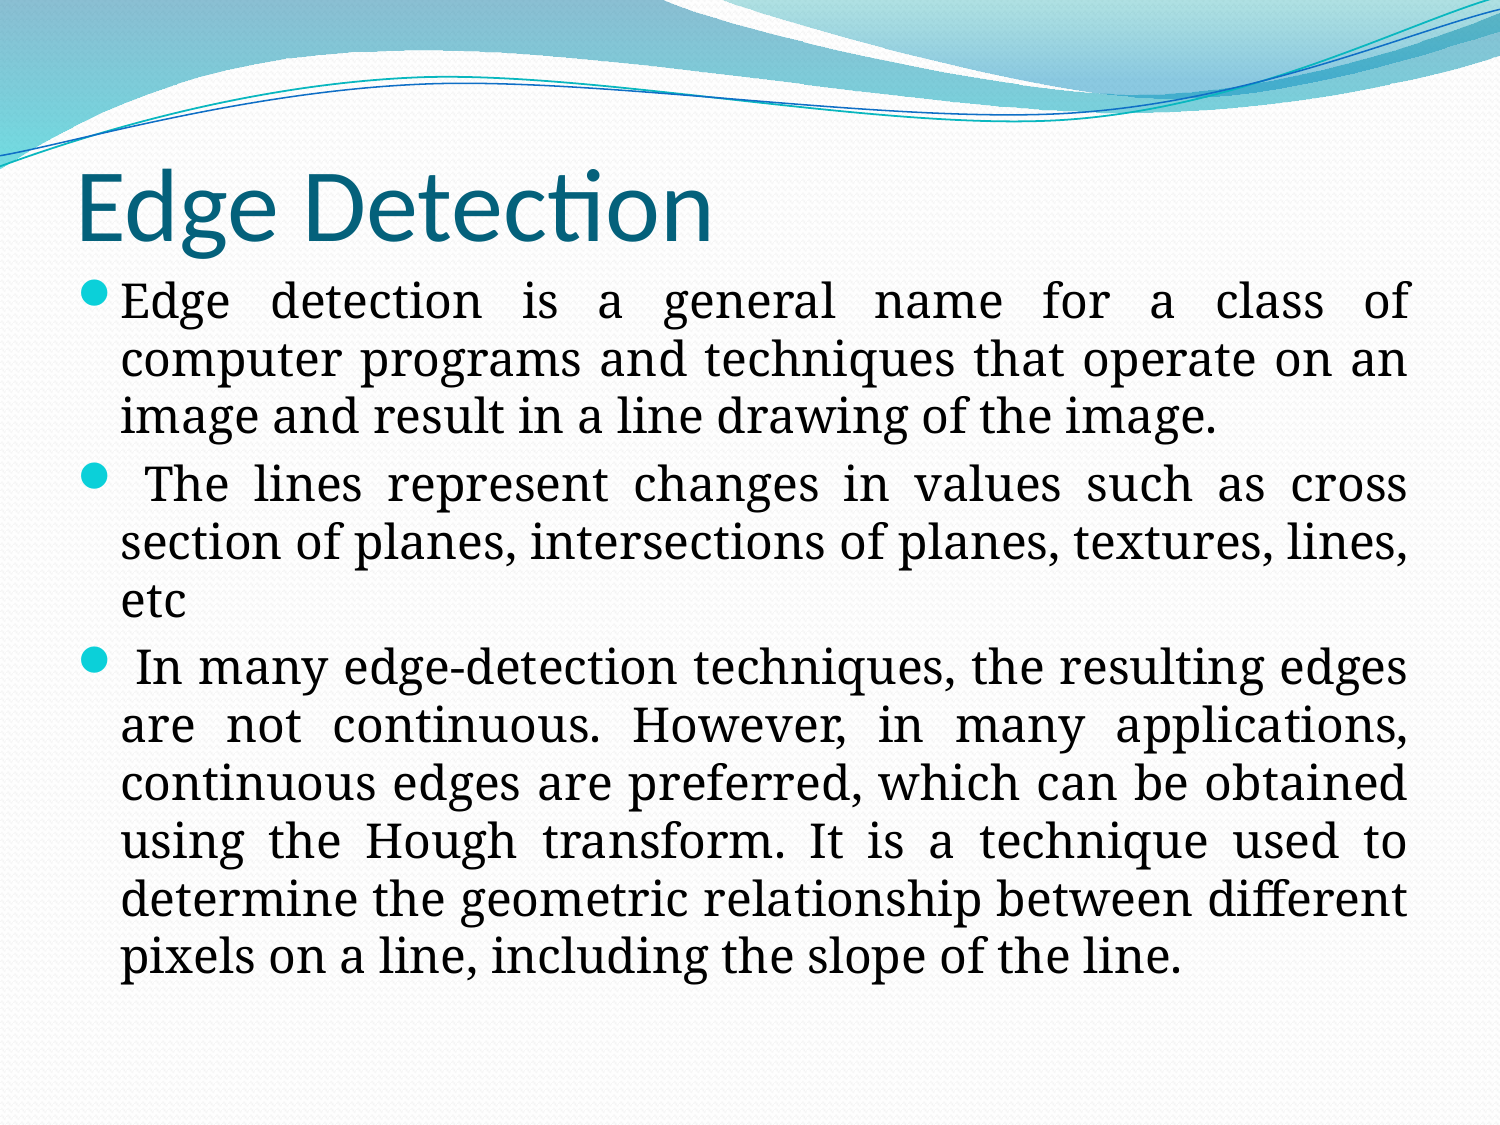

# Edge Detection
Edge detection is a general name for a class of computer programs and techniques that operate on an image and result in a line drawing of the image.
 The lines represent changes in values such as cross section of planes, intersections of planes, textures, lines, etc
 In many edge-detection techniques, the resulting edges are not continuous. However, in many applications, continuous edges are preferred, which can be obtained using the Hough transform. It is a technique used to determine the geometric relationship between different pixels on a line, including the slope of the line.